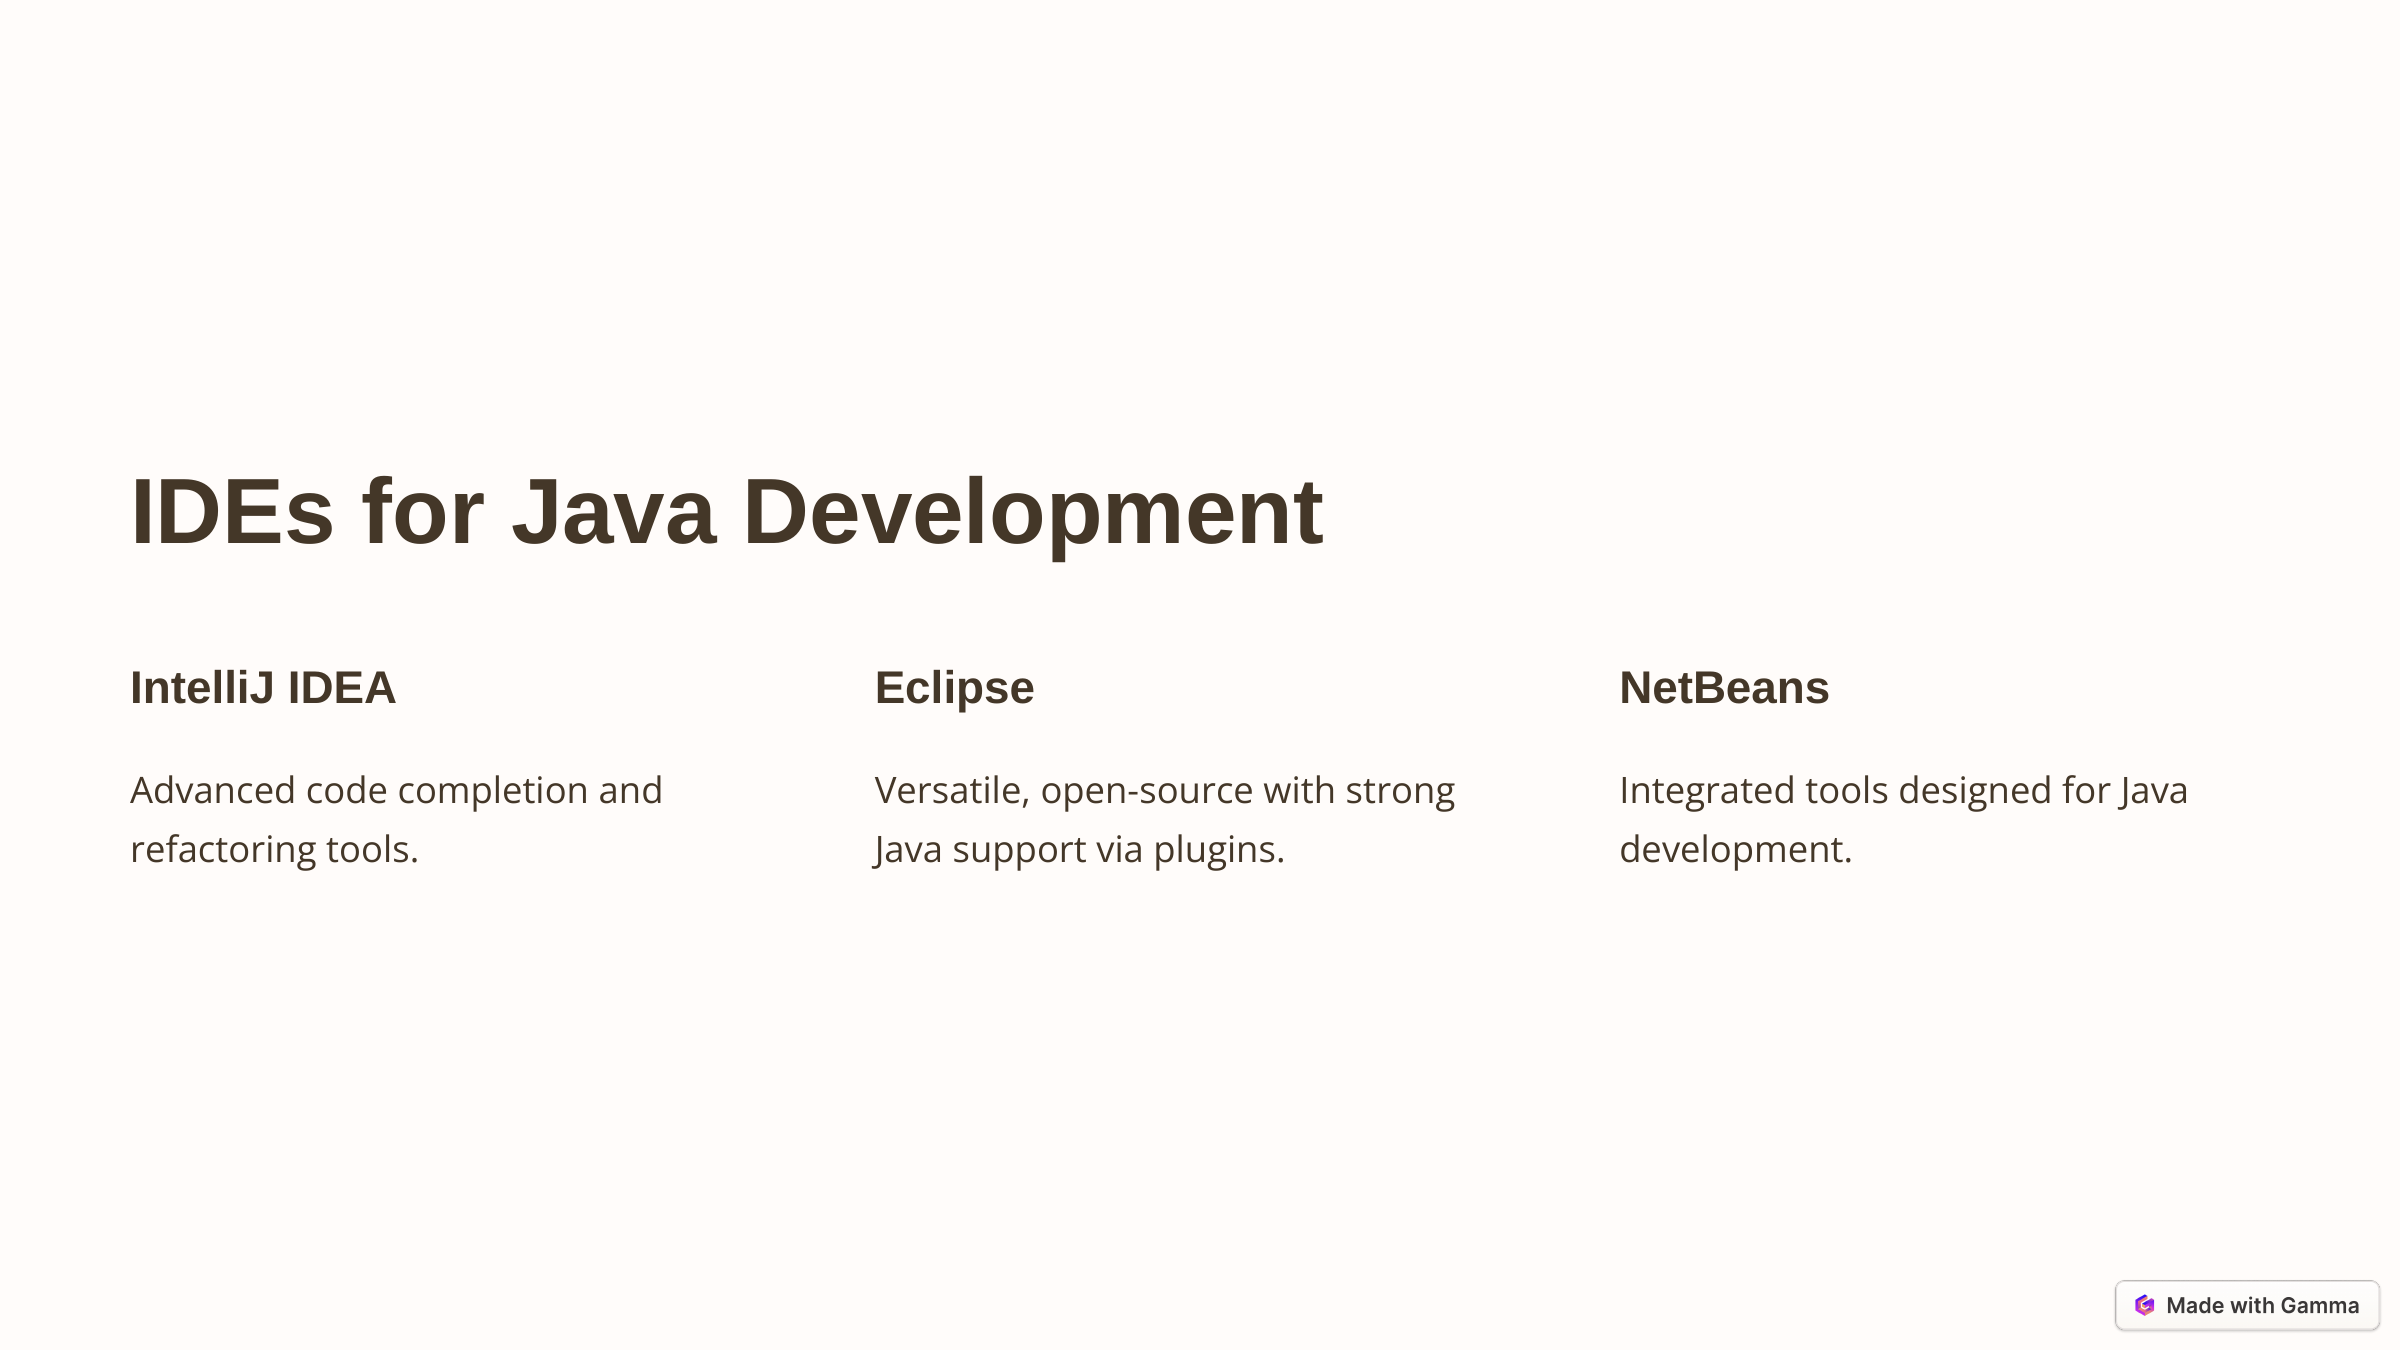

IDEs for Java Development
IntelliJ IDEA
Eclipse
NetBeans
Advanced code completion and refactoring tools.
Versatile, open-source with strong Java support via plugins.
Integrated tools designed for Java development.